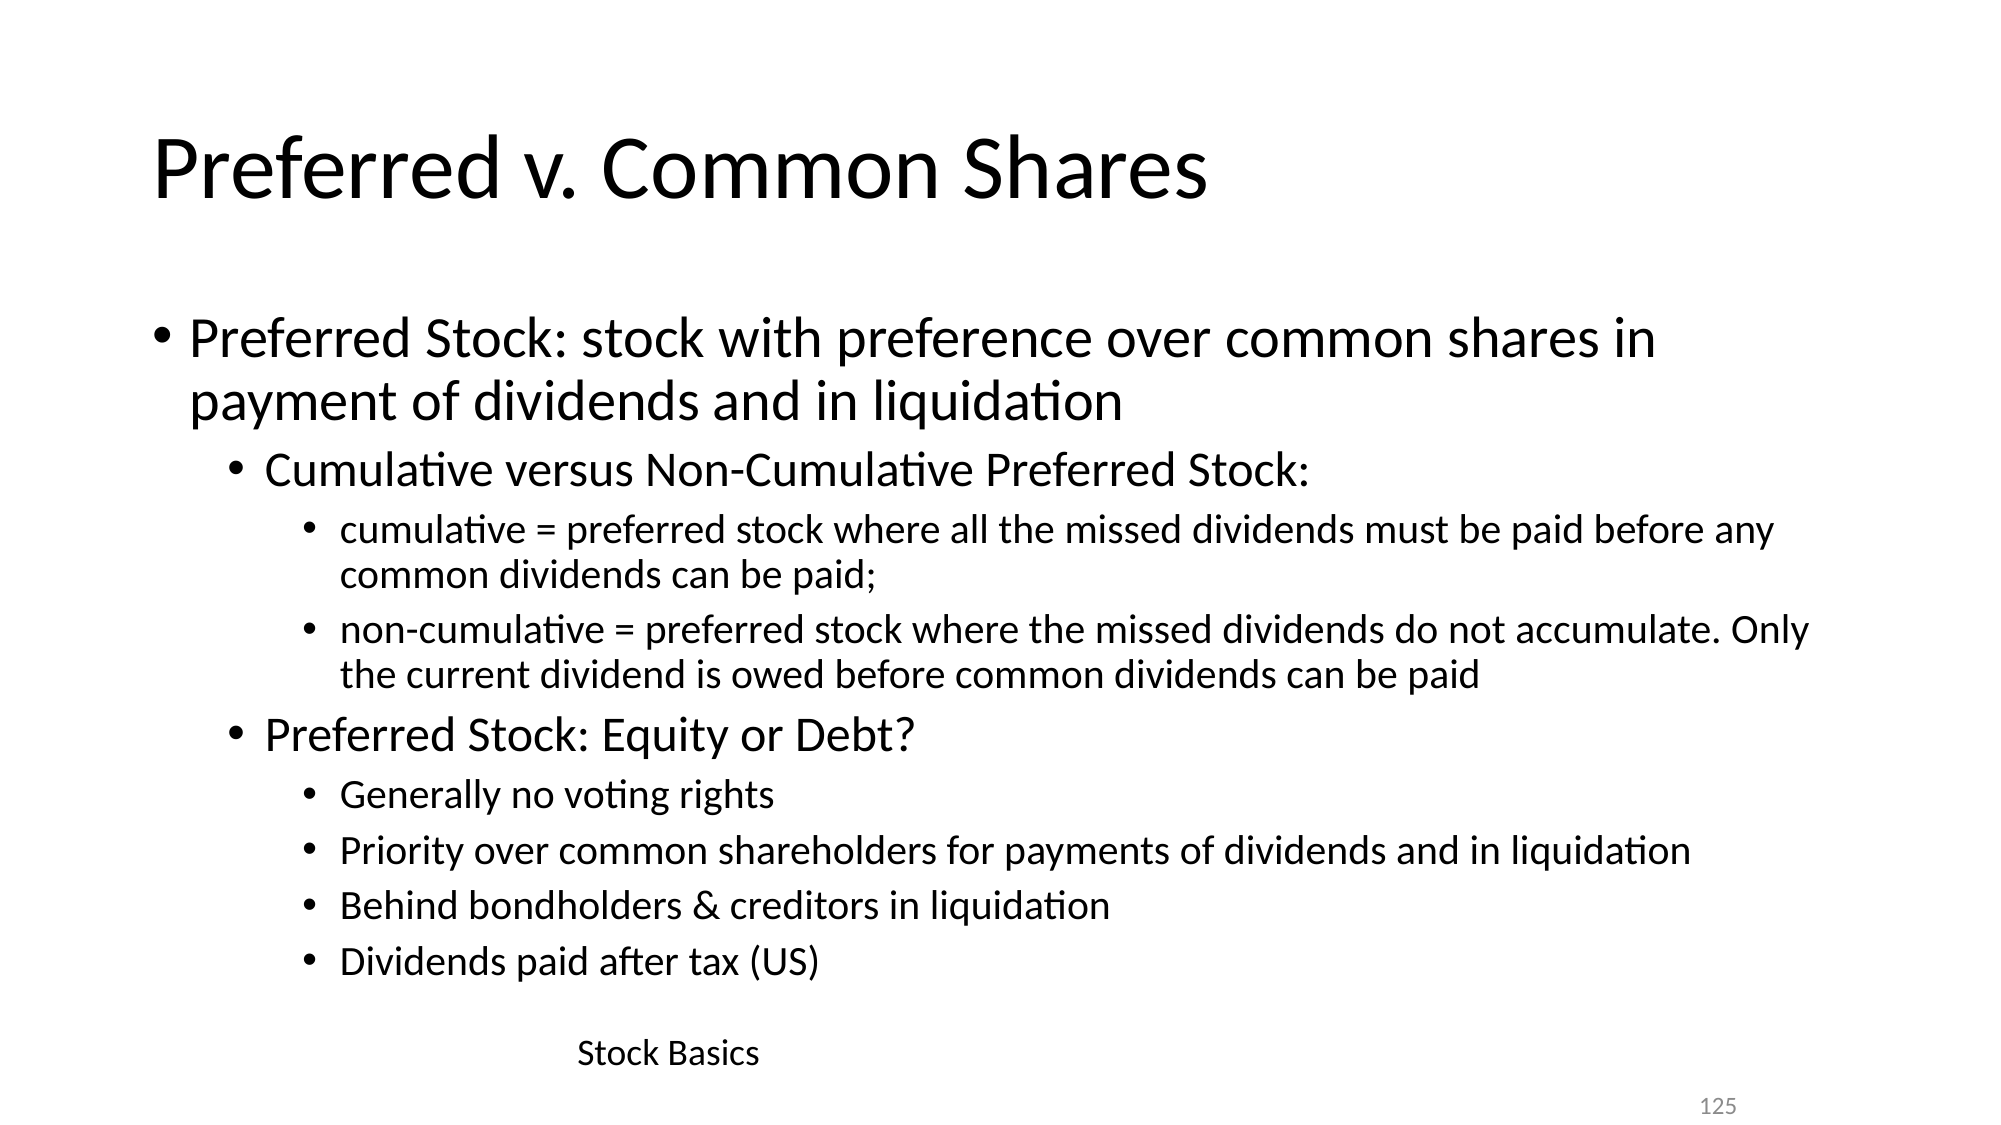

# Preferred v. Common Shares
Preferred Stock: stock with preference over common shares in payment of dividends and in liquidation
Cumulative versus Non-Cumulative Preferred Stock:
cumulative = preferred stock where all the missed dividends must be paid before any common dividends can be paid;
non-cumulative = preferred stock where the missed dividends do not accumulate. Only the current dividend is owed before common dividends can be paid
Preferred Stock: Equity or Debt?
Generally no voting rights
Priority over common shareholders for payments of dividends and in liquidation
Behind bondholders & creditors in liquidation
Dividends paid after tax (US)

Stock Basics
125